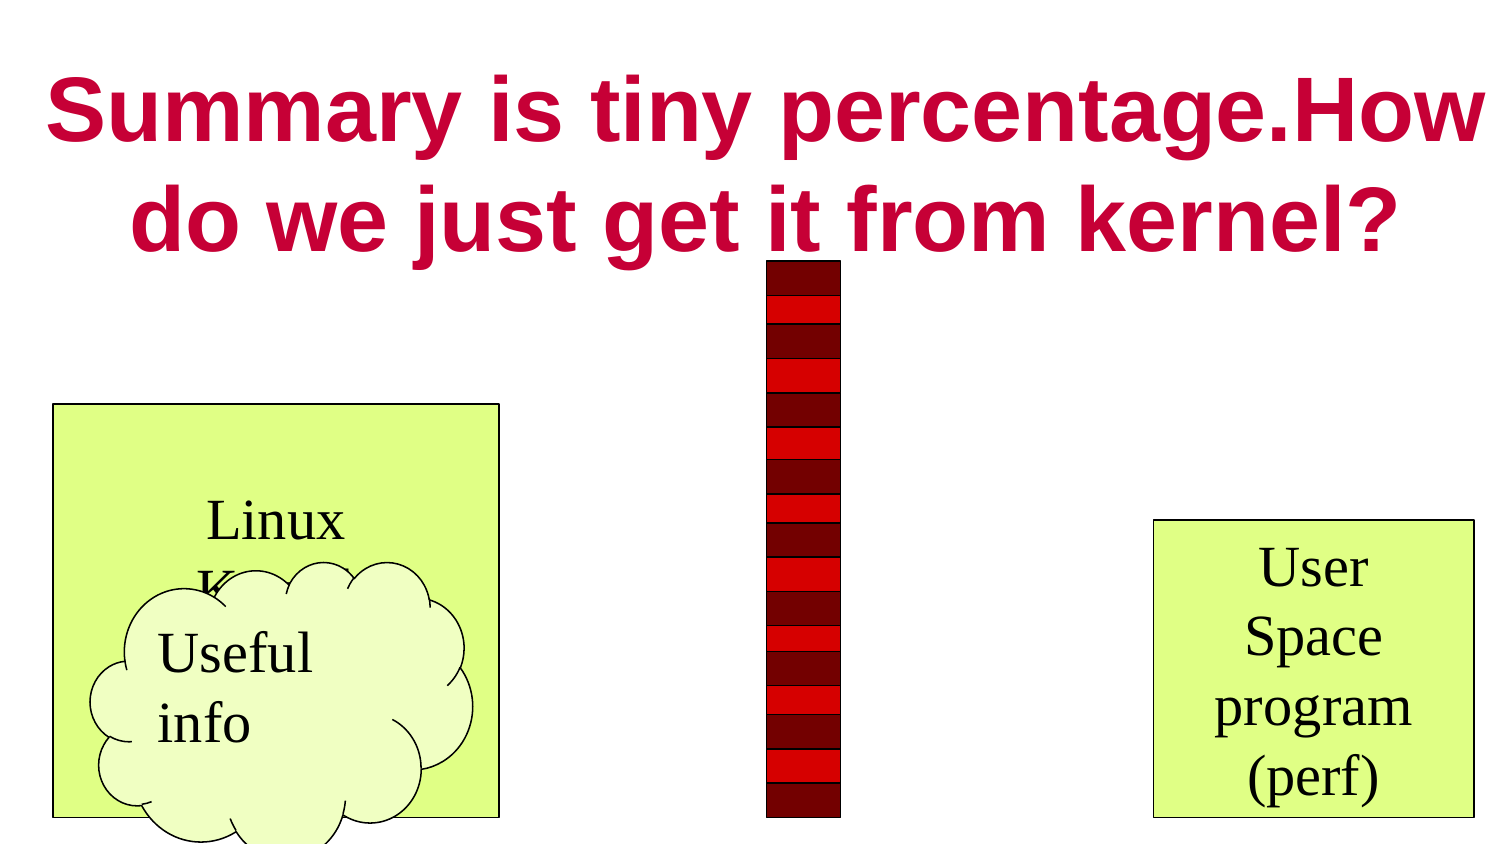

# Summary is tiny percentage.How do we just get it from kernel?

Linux
Kernel
User
Space
program
(perf)
Useful
info